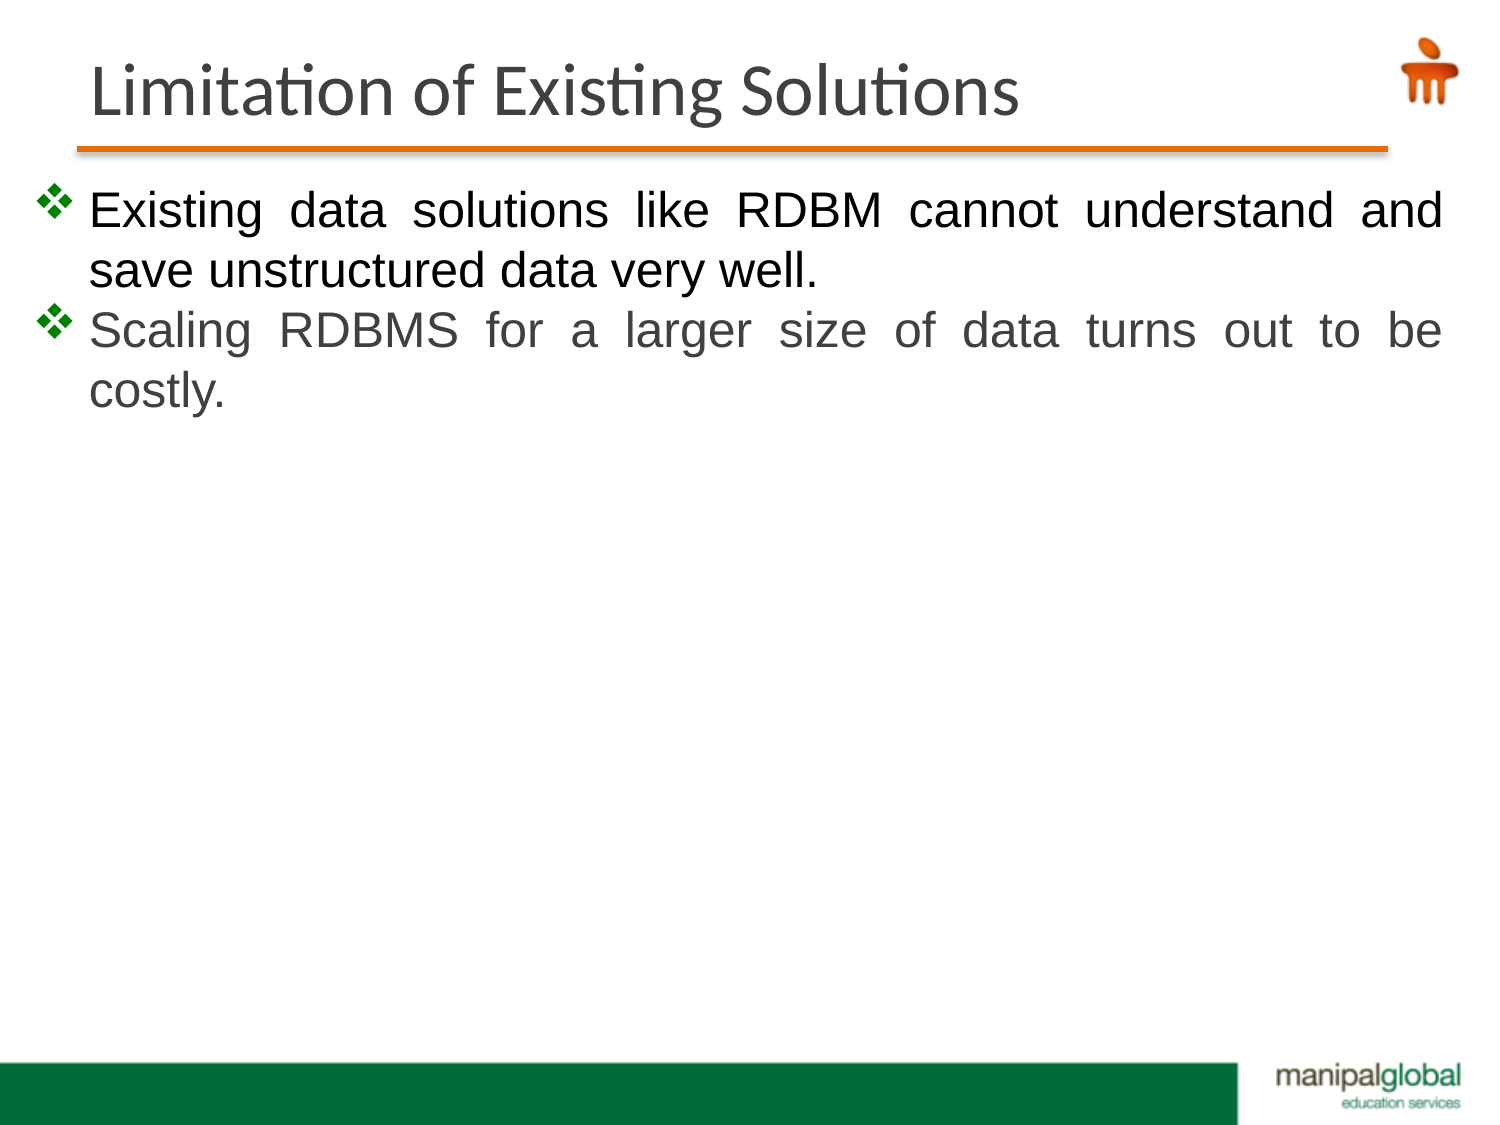

# Limitation of Existing Solutions
Existing data solutions like RDBM cannot understand and save unstructured data very well.
Scaling RDBMS for a larger size of data turns out to be costly.